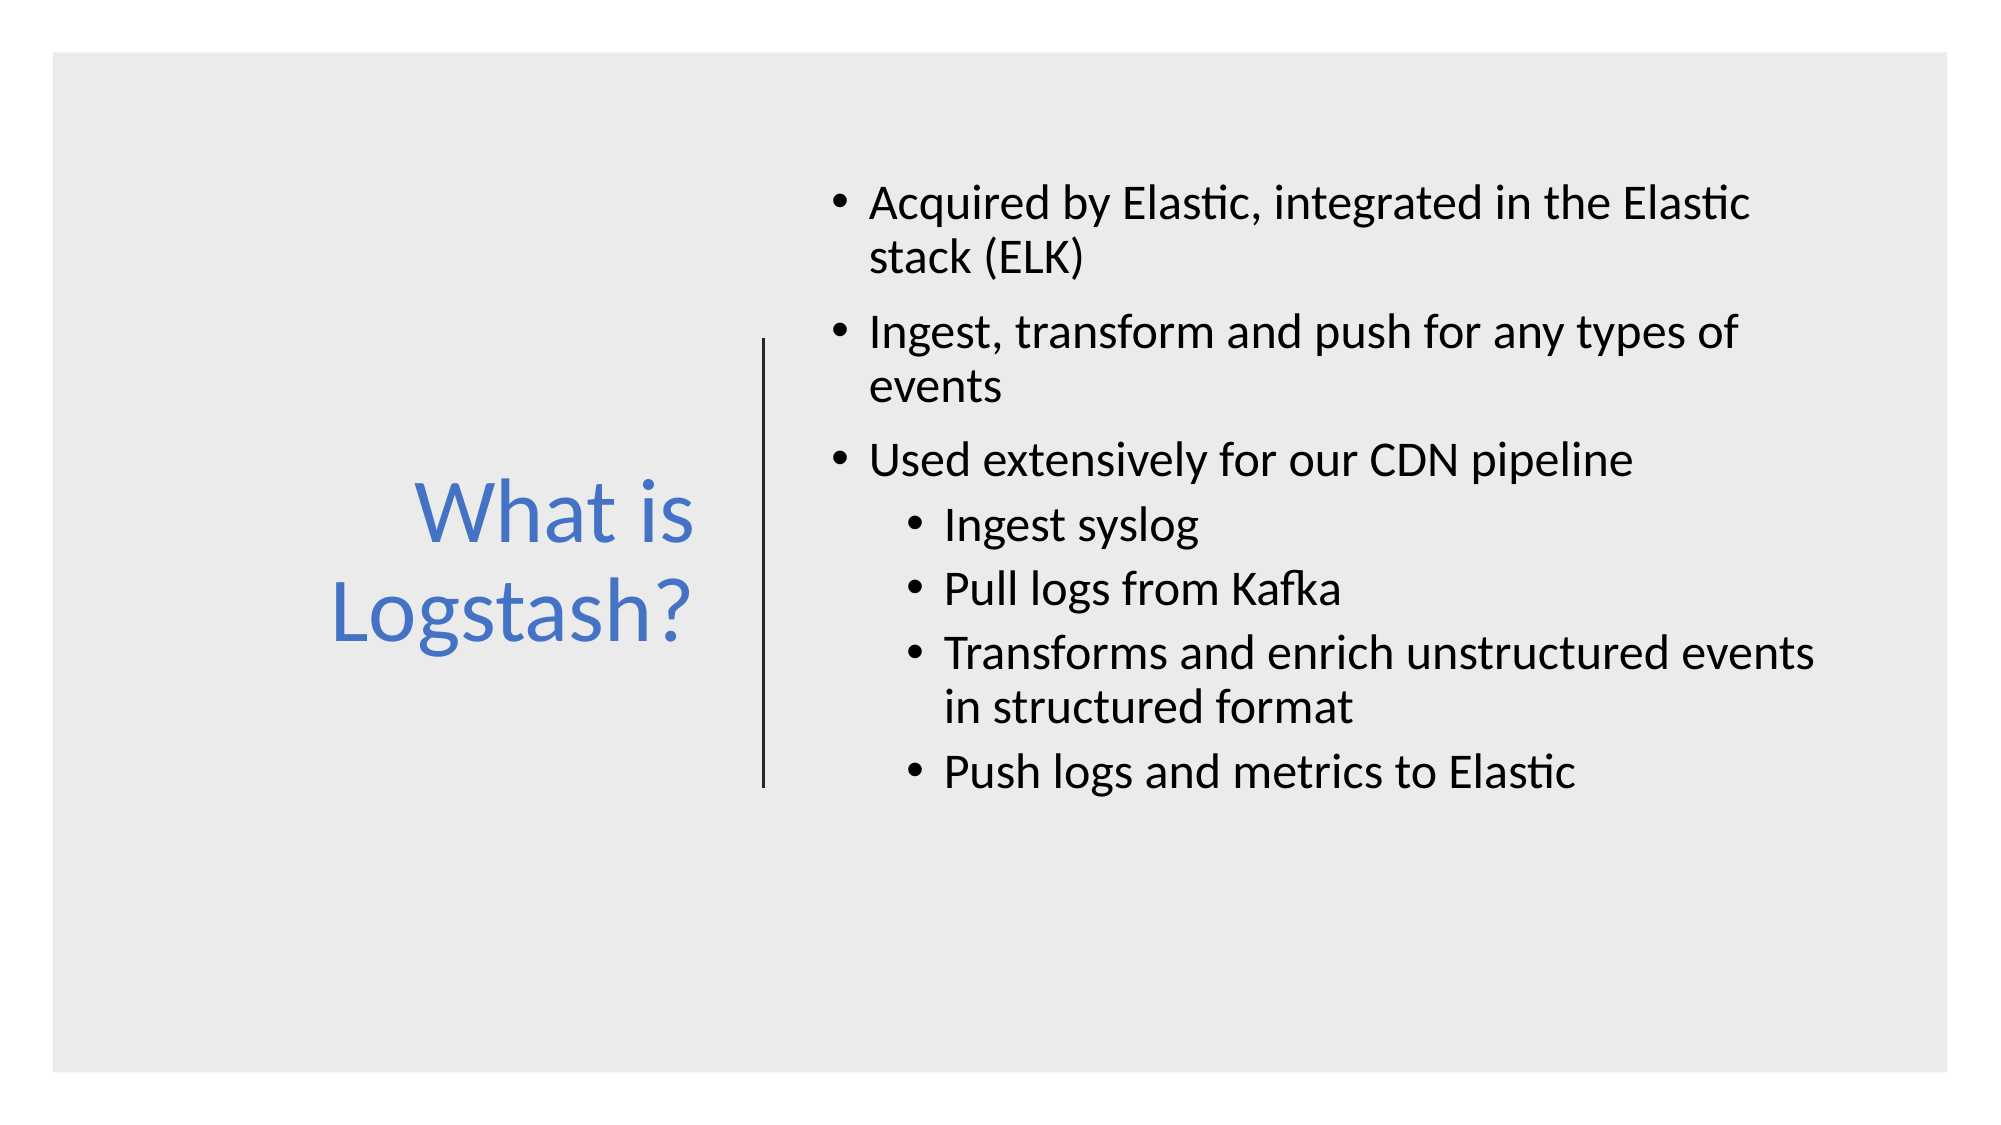

# What is Logstash?
Acquired by Elastic, integrated in the Elastic stack (ELK)
Ingest, transform and push for any types of events
Used extensively for our CDN pipeline
Ingest syslog
Pull logs from Kafka
Transforms and enrich unstructured events in structured format
Push logs and metrics to Elastic